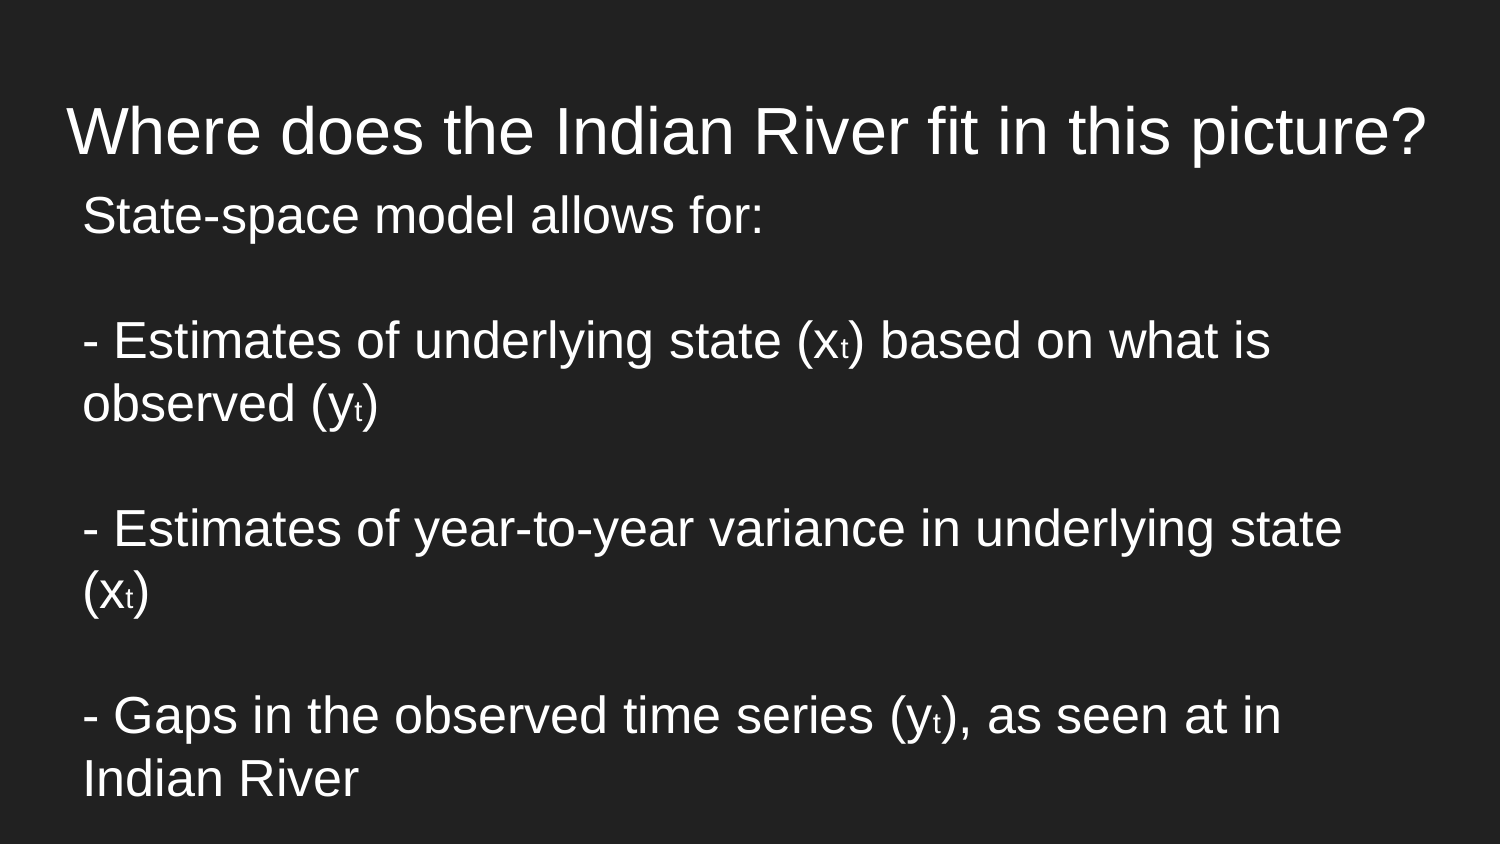

# Where does the Indian River fit in this picture?
State-space model allows for:
- Estimates of underlying state (xt) based on what is observed (yt)
- Estimates of year-to-year variance in underlying state (xt)
- Gaps in the observed time series (yt), as seen at in Indian River